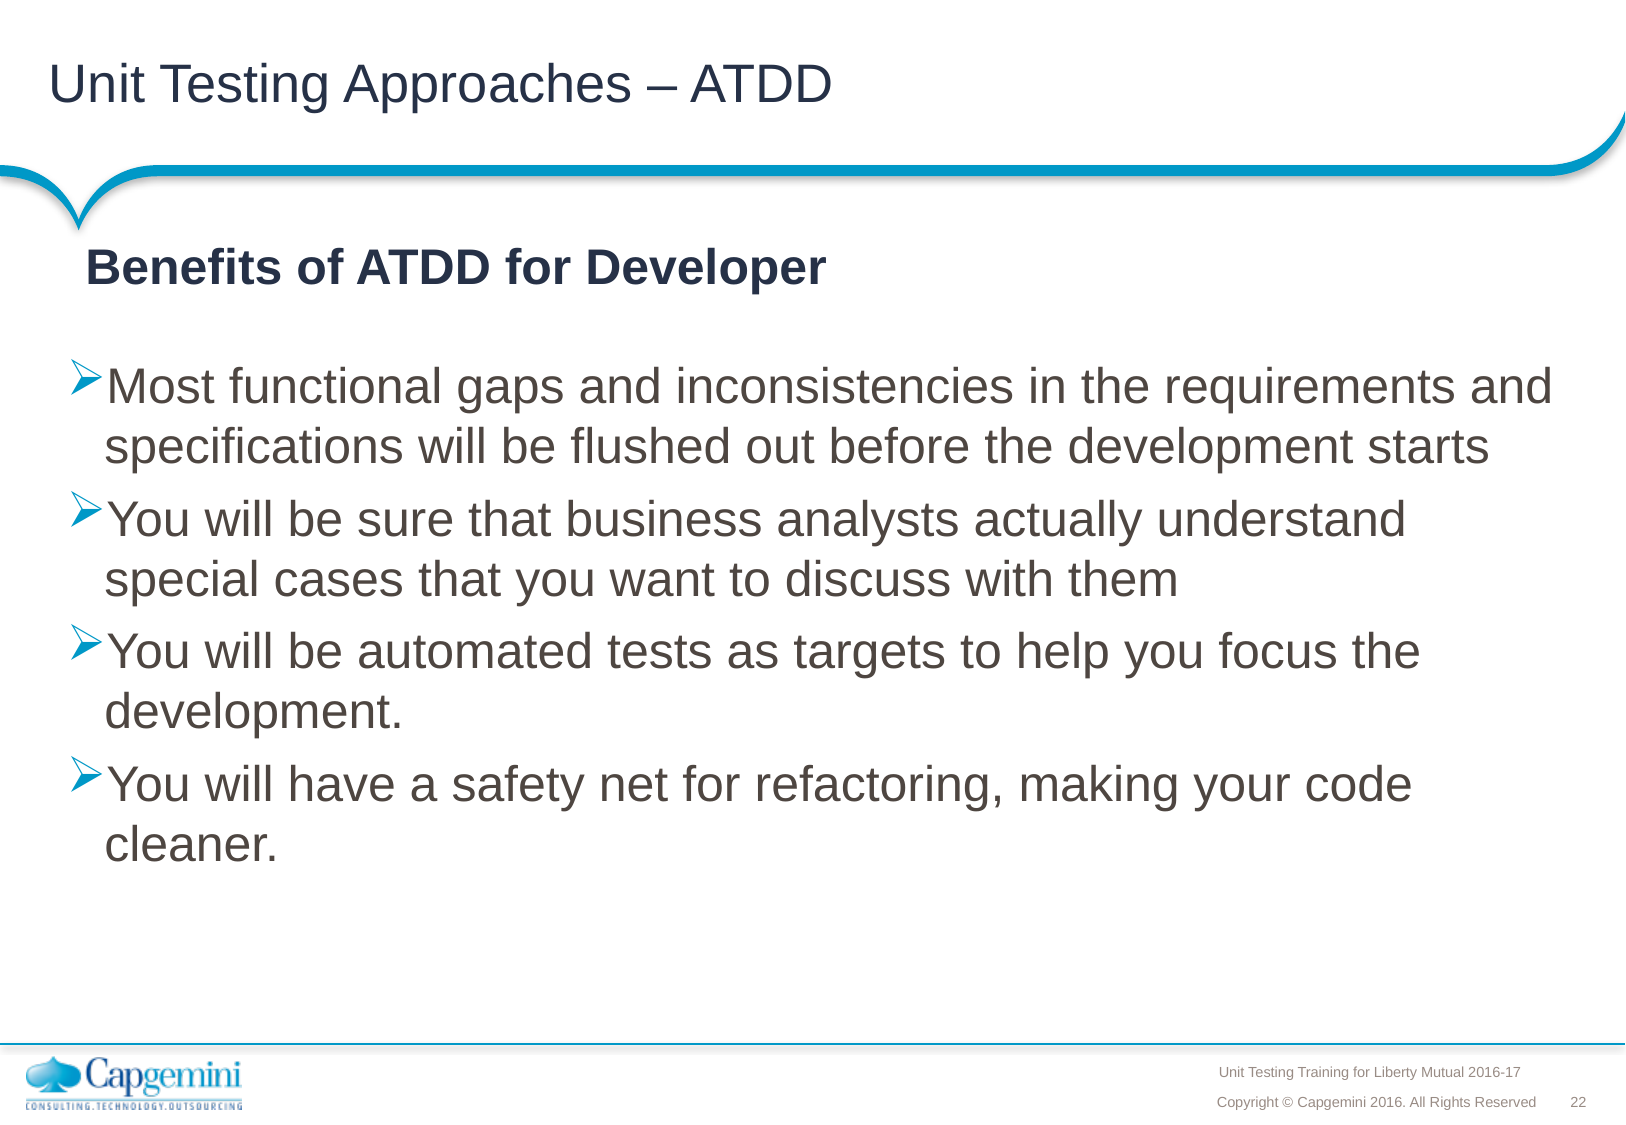

# Unit Testing Approaches – ATDD
Benefits of ATDD for Developer
Most functional gaps and inconsistencies in the requirements and specifications will be flushed out before the development starts
You will be sure that business analysts actually understand special cases that you want to discuss with them
You will be automated tests as targets to help you focus the development.
You will have a safety net for refactoring, making your code cleaner.